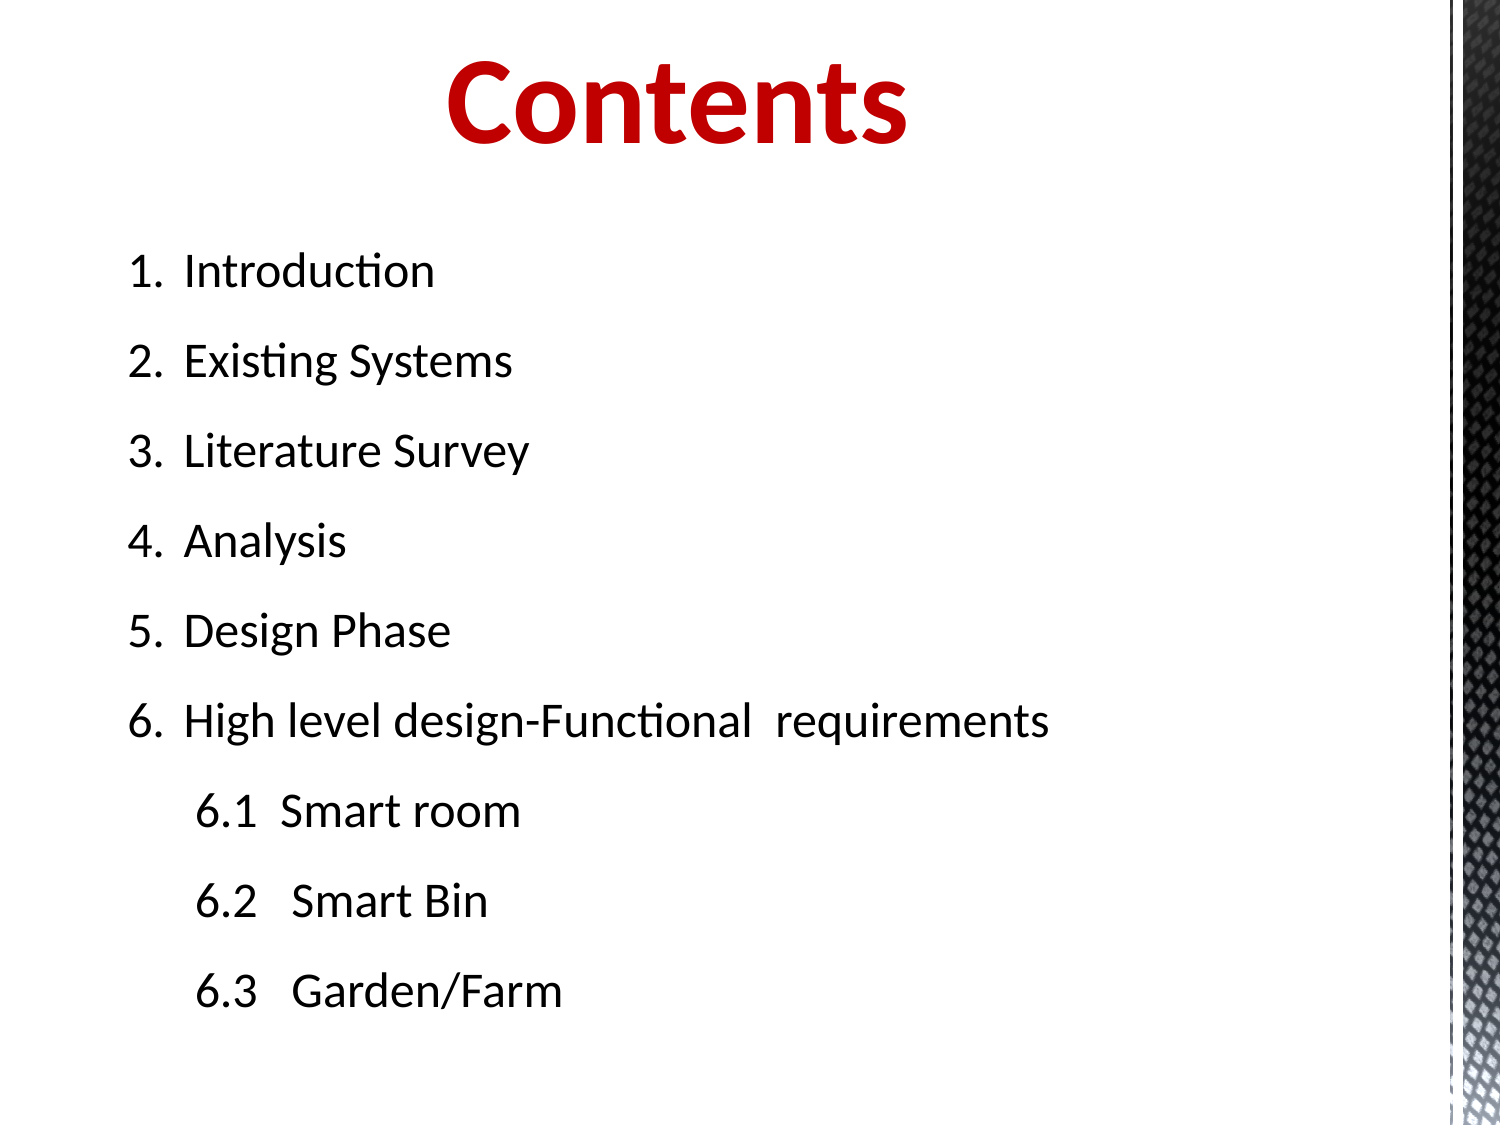

# Contents
Introduction
Existing Systems
Literature Survey
Analysis
Design Phase
High level design-Functional  requirements
      6.1  Smart room
      6.2   Smart Bin
      6.3   Garden/Farm